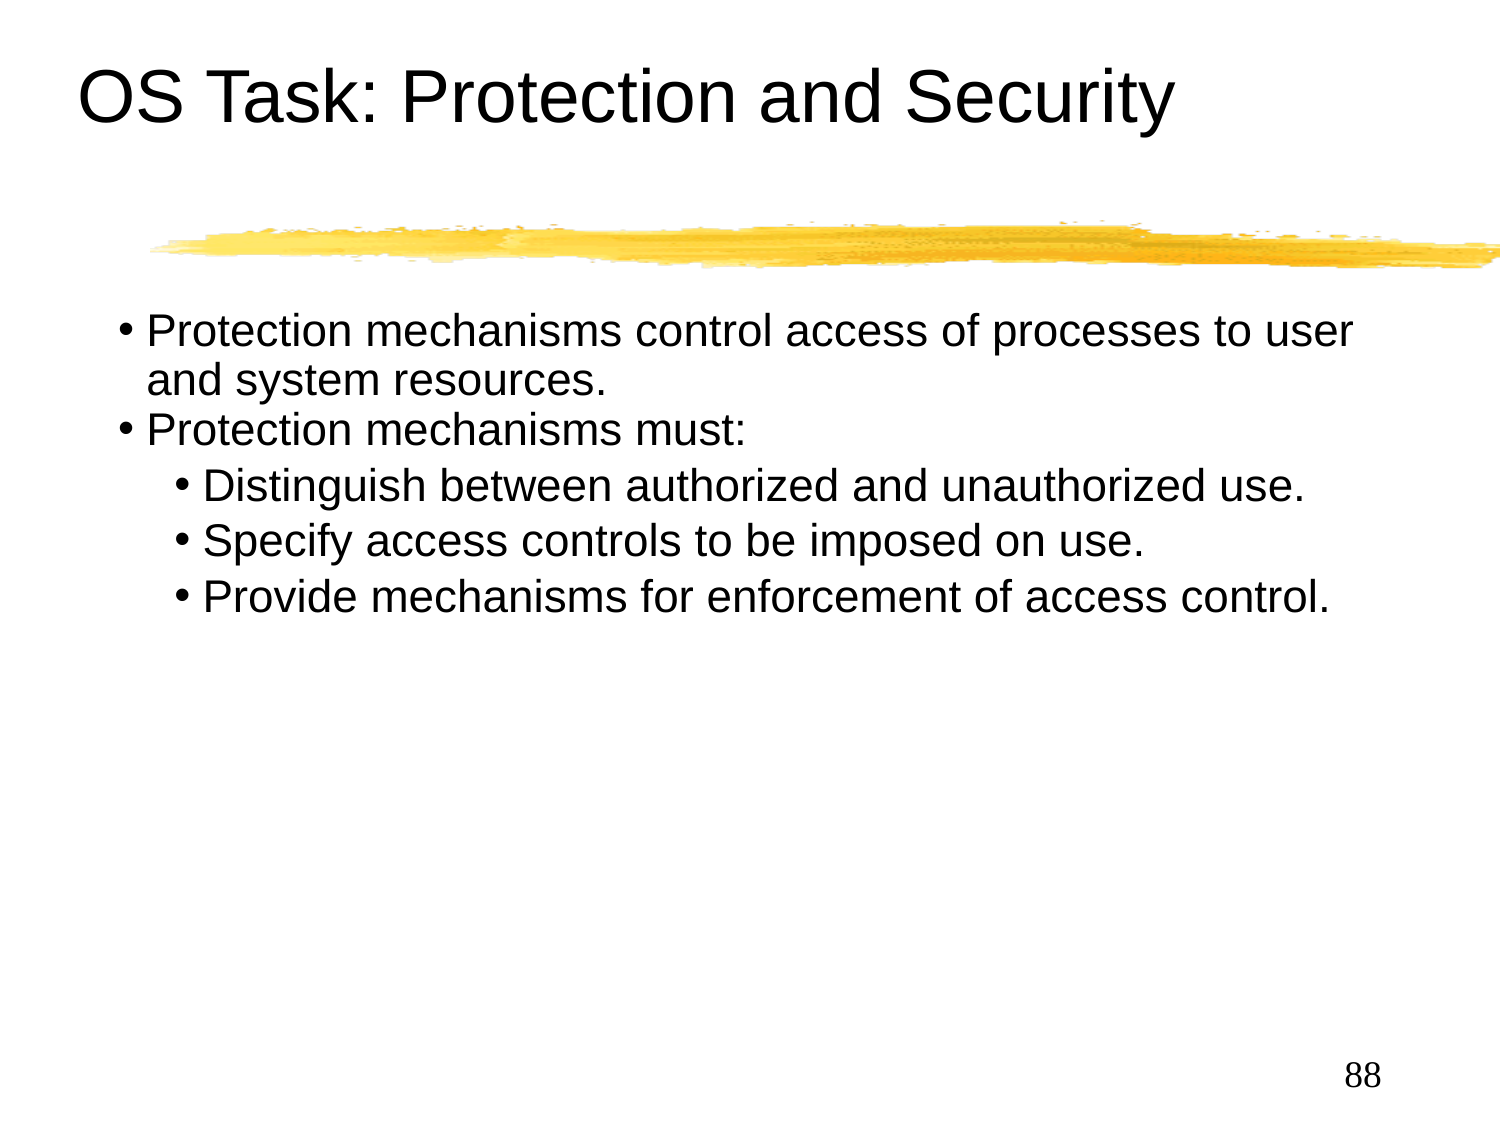

# OS Task: Protection and Security
Protection mechanisms control access of processes to user and system resources.
Protection mechanisms must:
Distinguish between authorized and unauthorized use.
Specify access controls to be imposed on use.
Provide mechanisms for enforcement of access control.
Security mechanisms provide trust in system and privacy
authentication, certification, encryption etc.

88